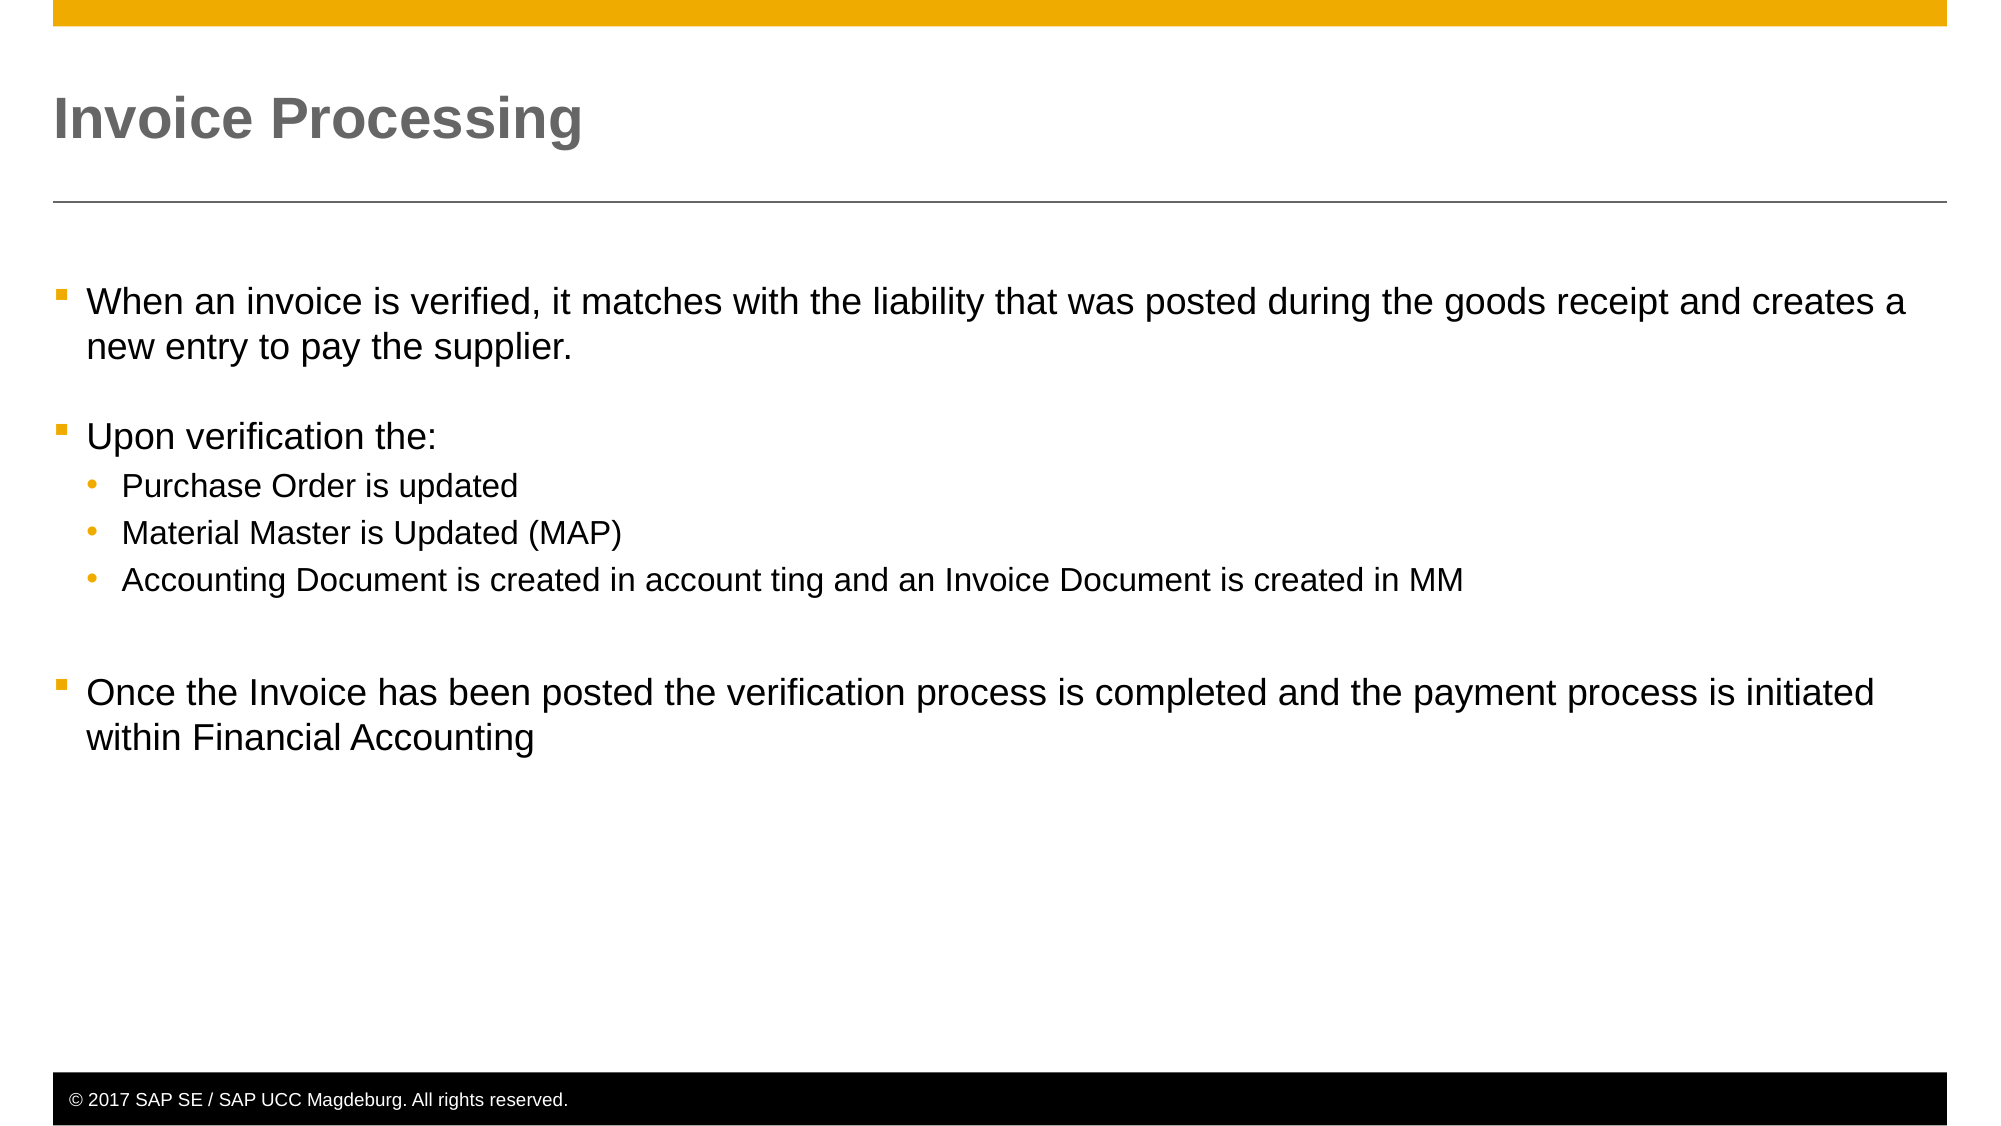

# Invoice Processing
When an invoice is verified, it matches with the liability that was posted during the goods receipt and creates a new entry to pay the supplier.

Upon verification the:
Purchase Order is updated
Material Master is Updated (MAP)
Accounting Document is created in account ting and an Invoice Document is created in MM

Once the Invoice has been posted the verification process is completed and the payment process is initiated within Financial Accounting